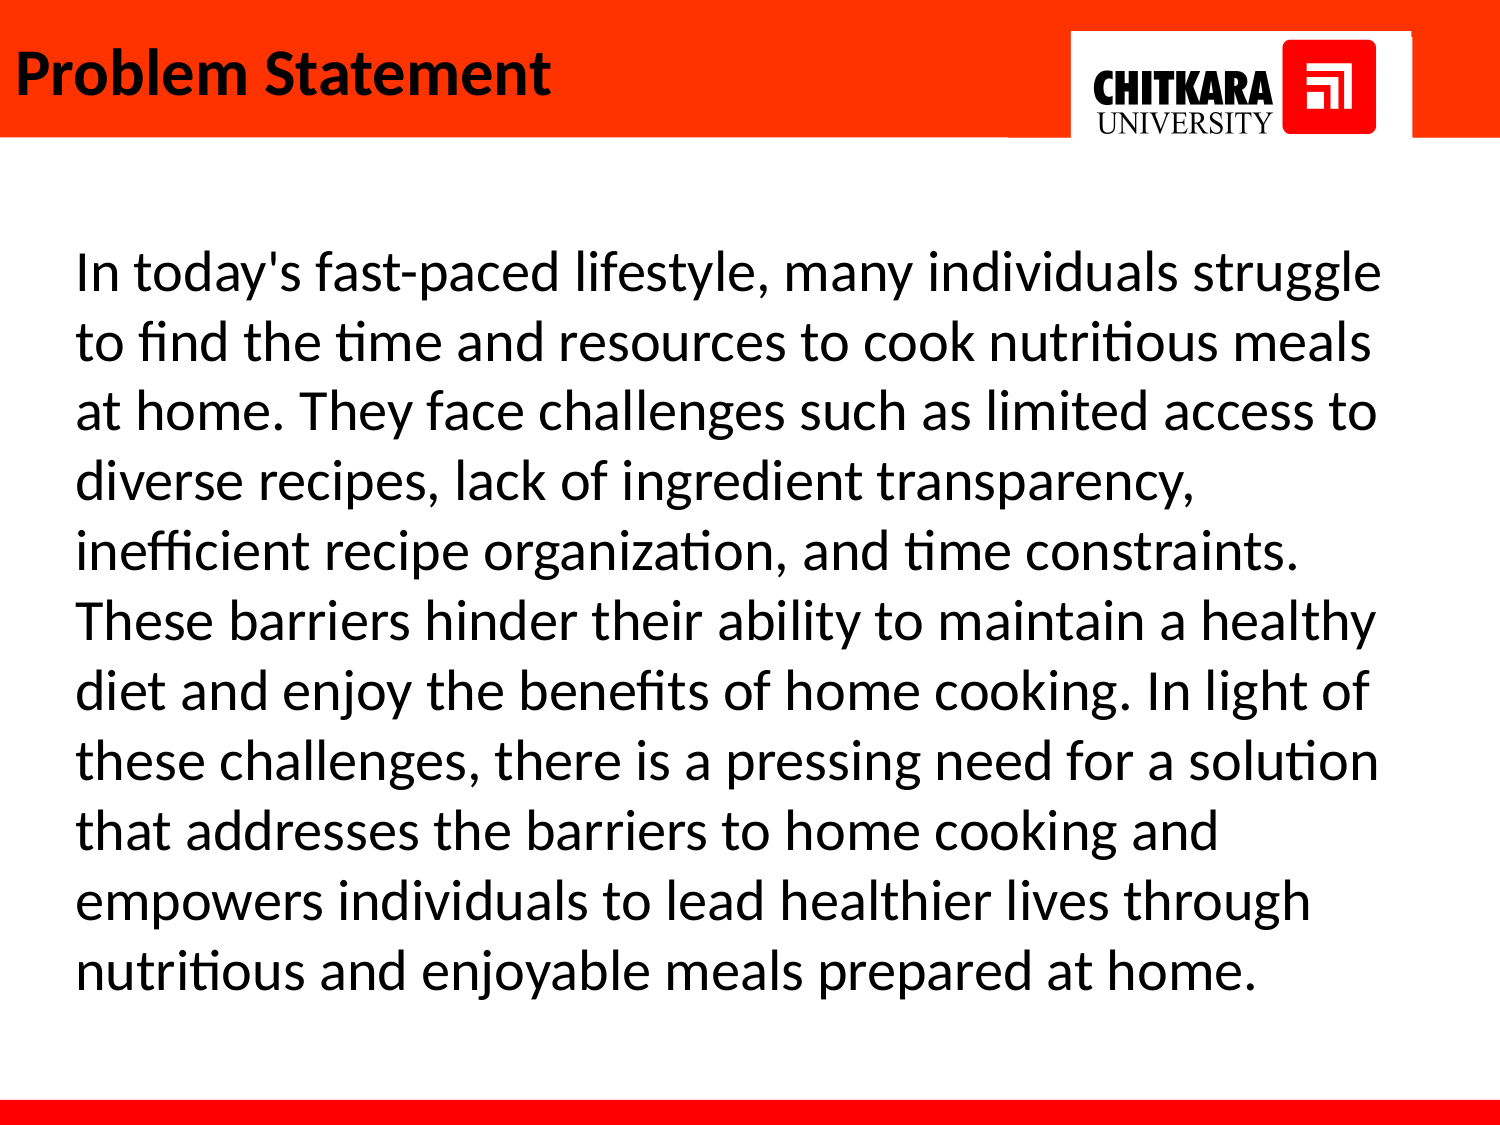

# Problem Statement

In today's fast-paced lifestyle, many individuals struggle to find the time and resources to cook nutritious meals at home. They face challenges such as limited access to diverse recipes, lack of ingredient transparency, inefficient recipe organization, and time constraints. These barriers hinder their ability to maintain a healthy diet and enjoy the benefits of home cooking. In light of these challenges, there is a pressing need for a solution that addresses the barriers to home cooking and empowers individuals to lead healthier lives through nutritious and enjoyable meals prepared at home.